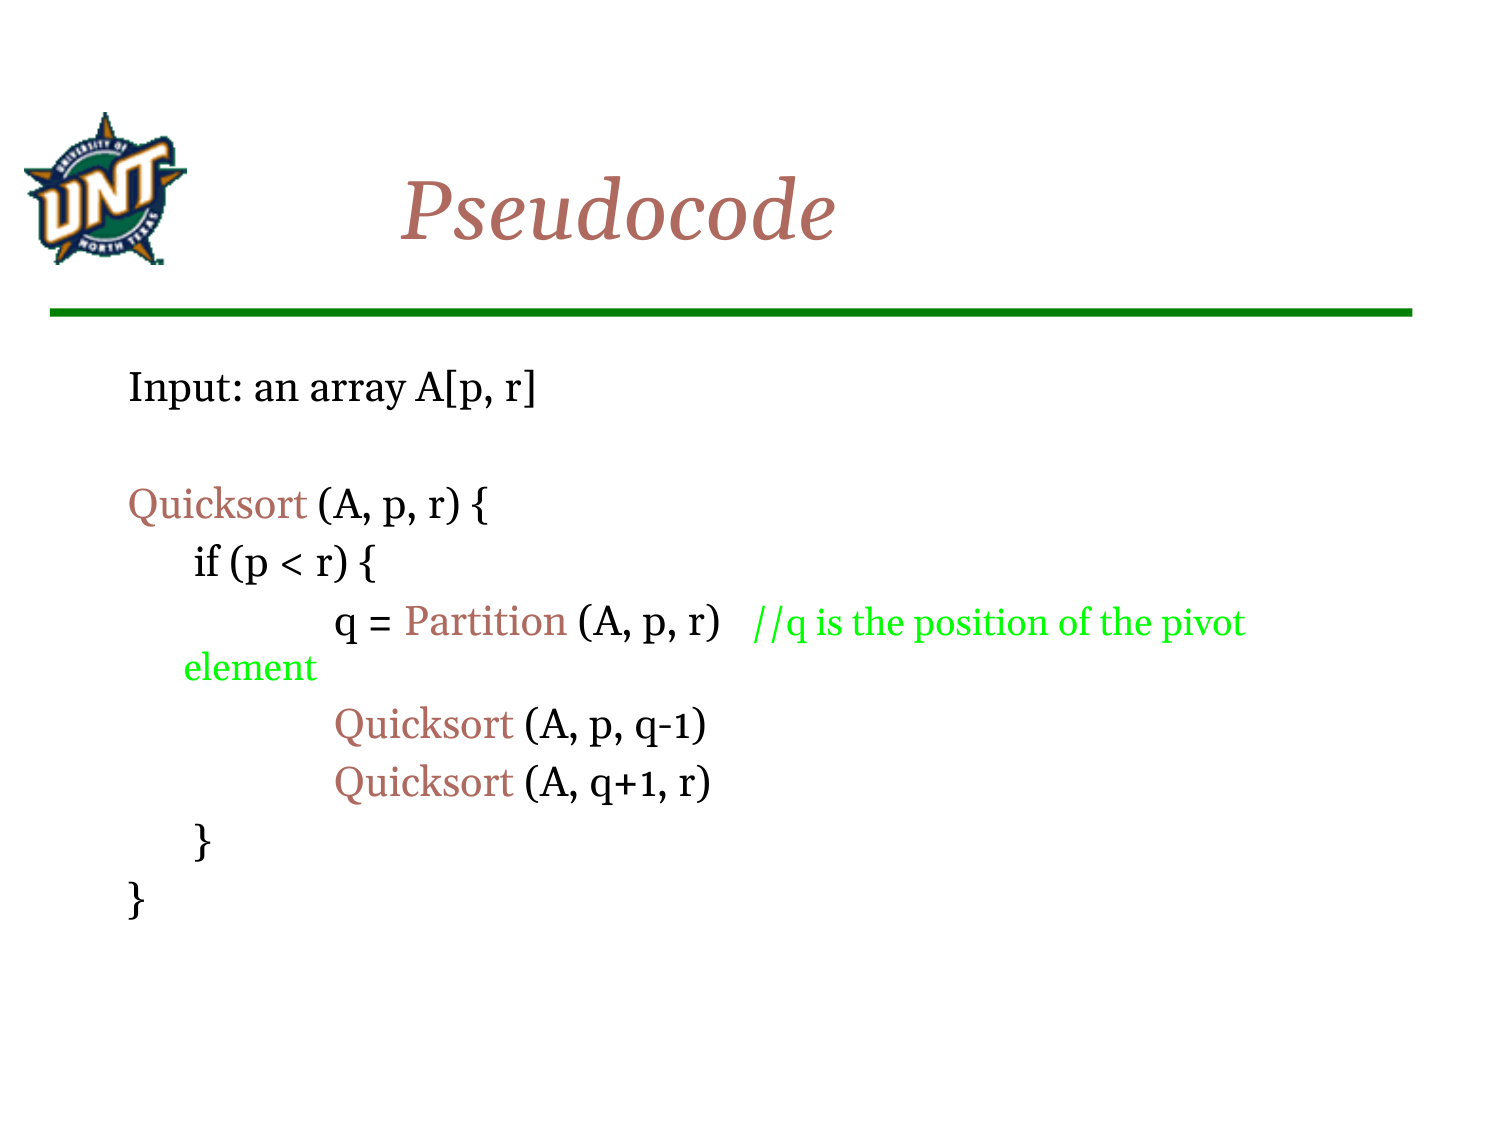

# Pseudocode
Input: an array A[p, r]

Quicksort (A, p, r) {
	 if (p < r) {
		q = Partition (A, p, r)   //q is the position of the pivot element
		Quicksort (A, p, q-1)
		Quicksort (A, q+1, r)
	 }
}